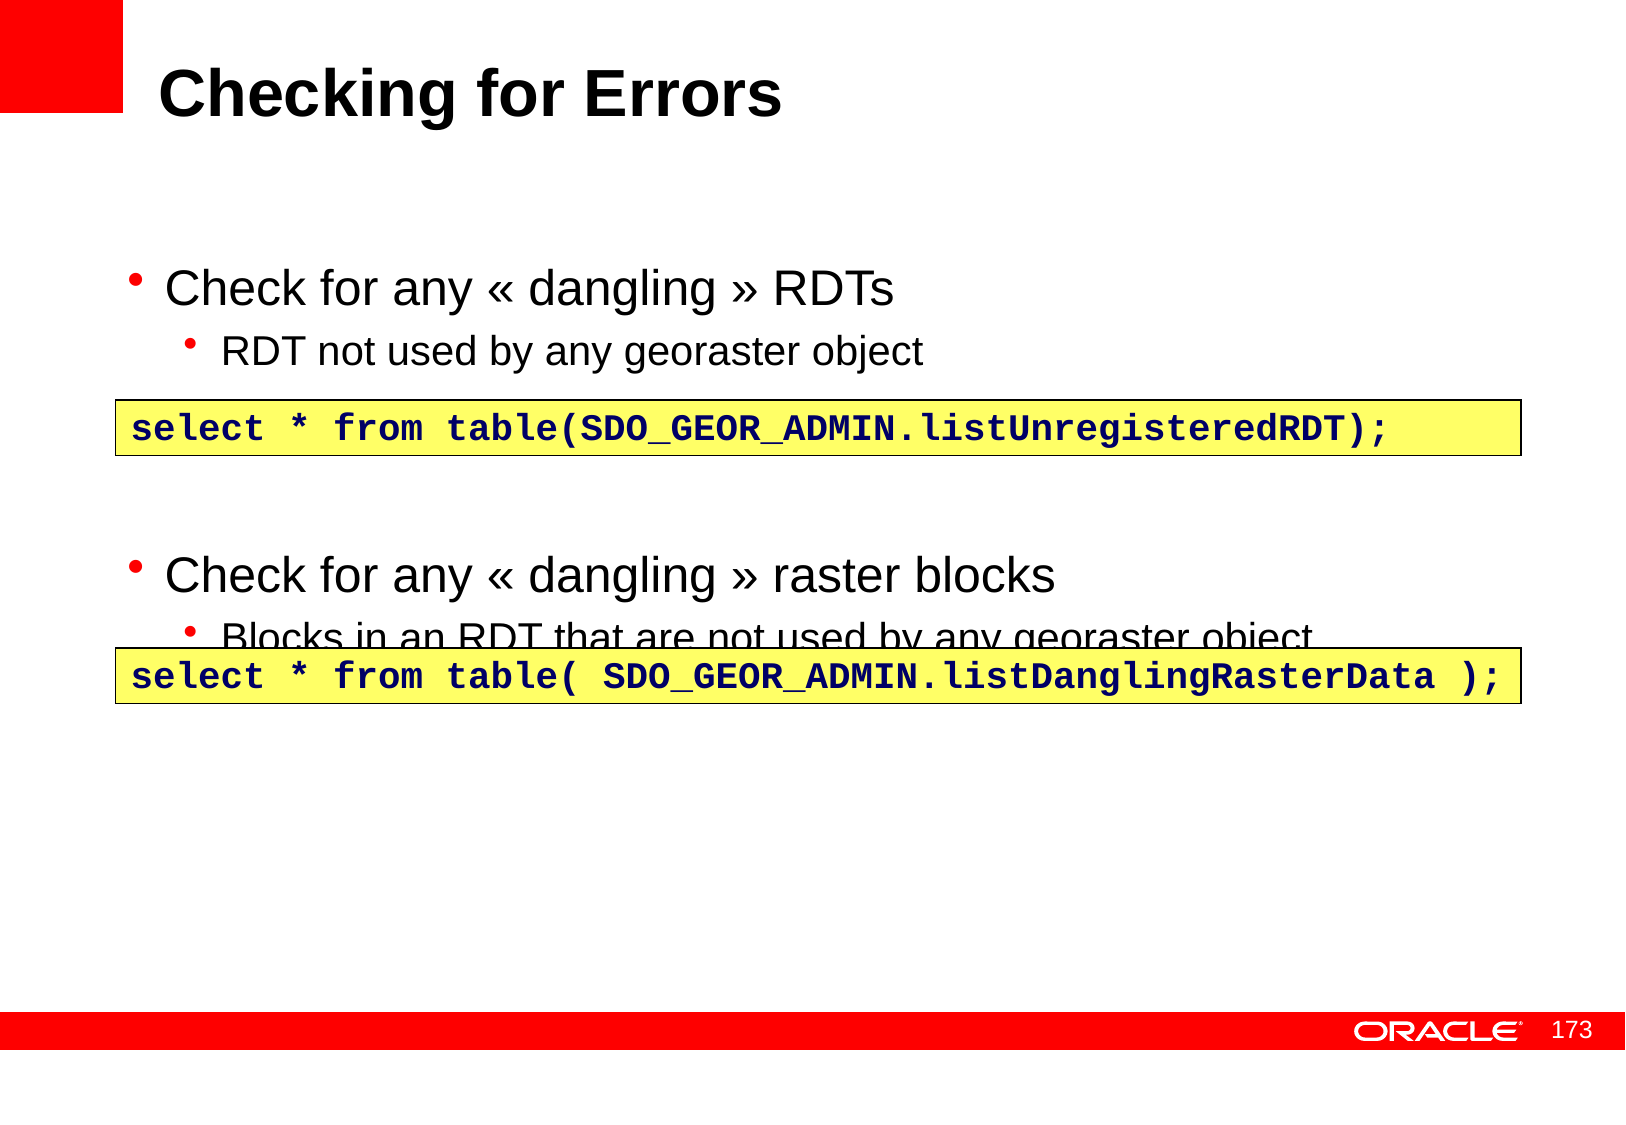

# Checking for Errors
Check for any « dangling » RDTs
RDT not used by any georaster object

Check for any « dangling » raster blocks
Blocks in an RDT that are not used by any georaster object

select * from table(SDO_GEOR_ADMIN.listUnregisteredRDT);
select * from table( SDO_GEOR_ADMIN.listDanglingRasterData );